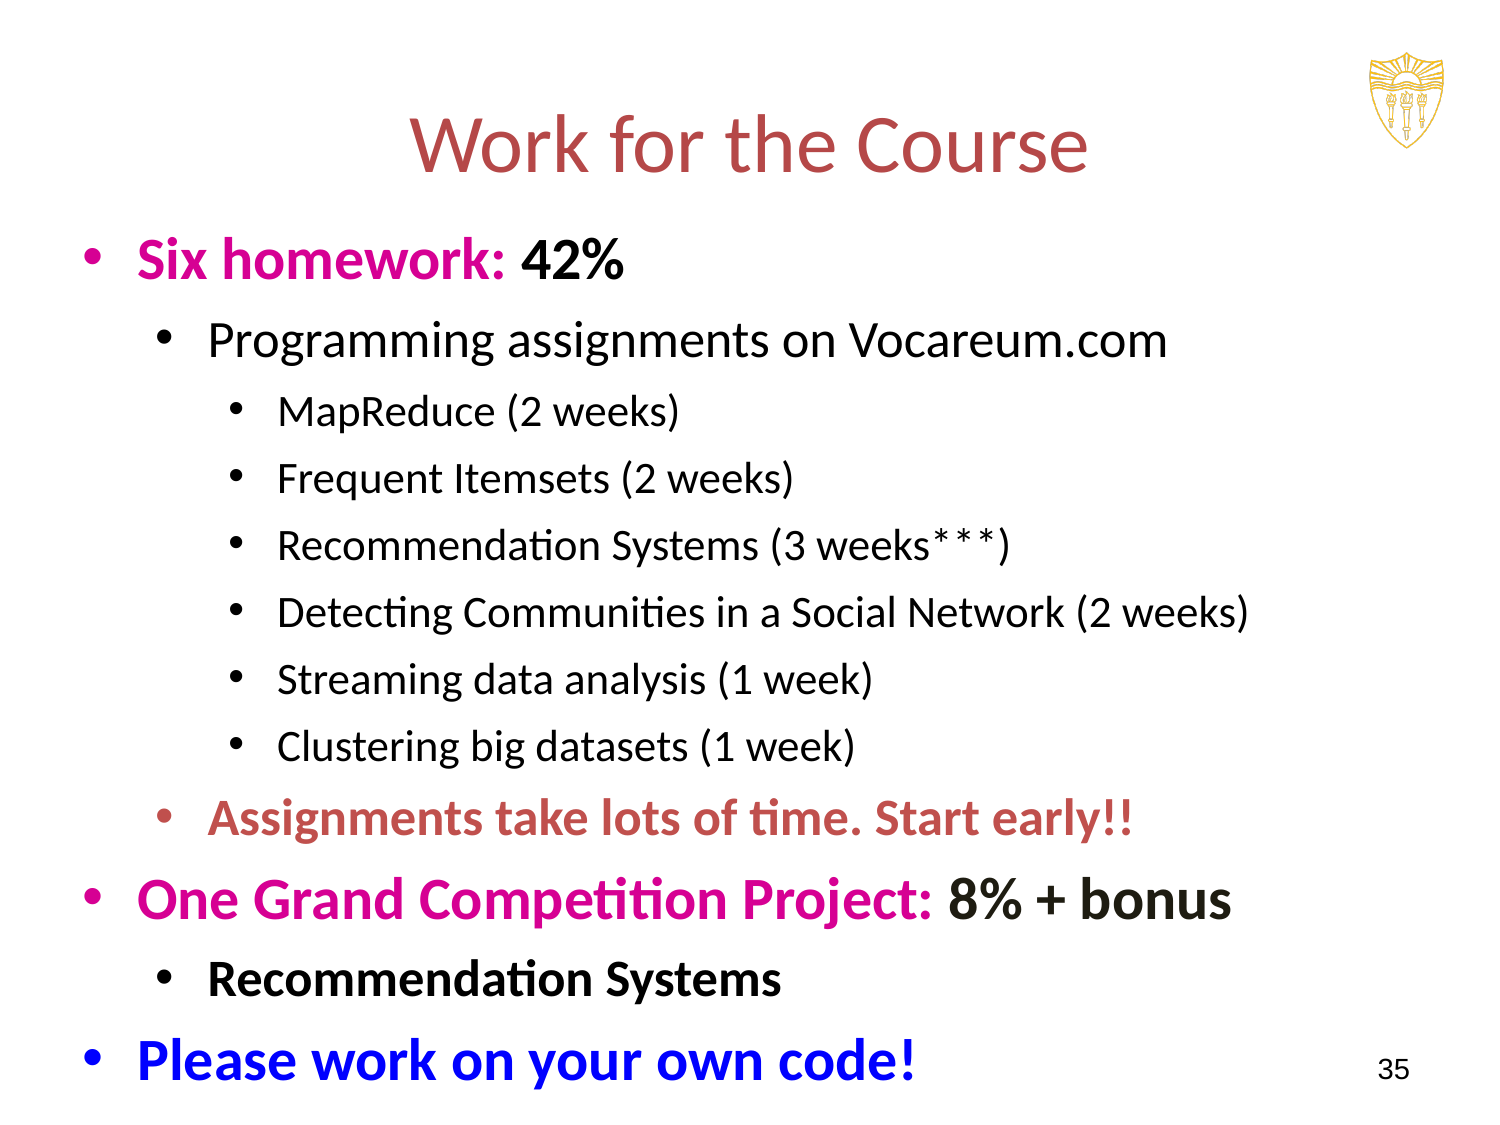

# Work for the Course
Six homework: 42%
Programming assignments on Vocareum.com
MapReduce (2 weeks)
Frequent Itemsets (2 weeks)
Recommendation Systems (3 weeks***)
Detecting Communities in a Social Network (2 weeks)
Streaming data analysis (1 week)
Clustering big datasets (1 week)
Assignments take lots of time. Start early!!
One Grand Competition Project: 8% + bonus
Recommendation Systems
Please work on your own code!
35